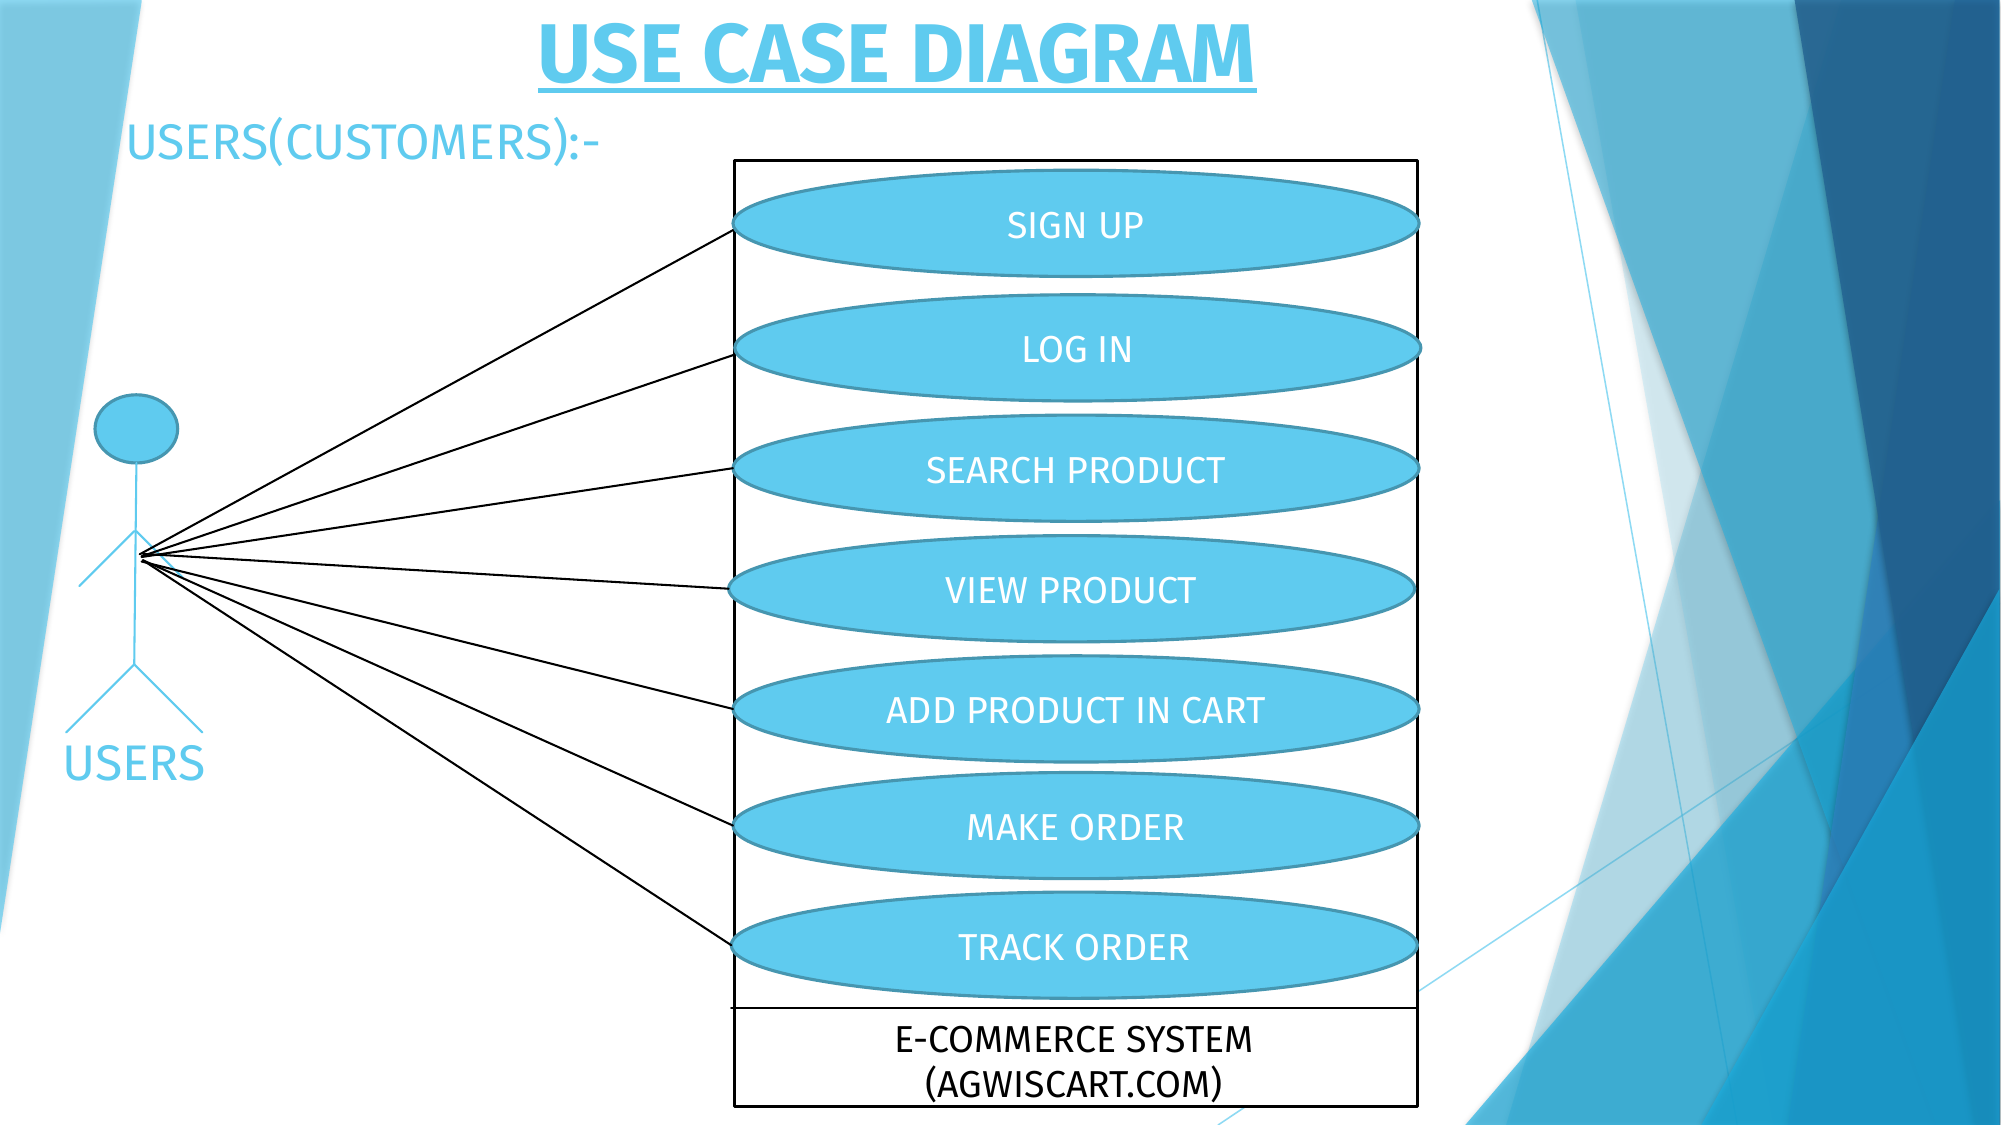

# USE CASE DIAGRAM
USERS(CUSTOMERS):-

SIGN UP
LOG IN

SEARCH PRODUCT
VIEW PRODUCT
ADD PRODUCT IN CART
USERS
MAKE ORDER
TRACK ORDER
E-COMMERCE SYSTEM
(AGWISCART.COM)